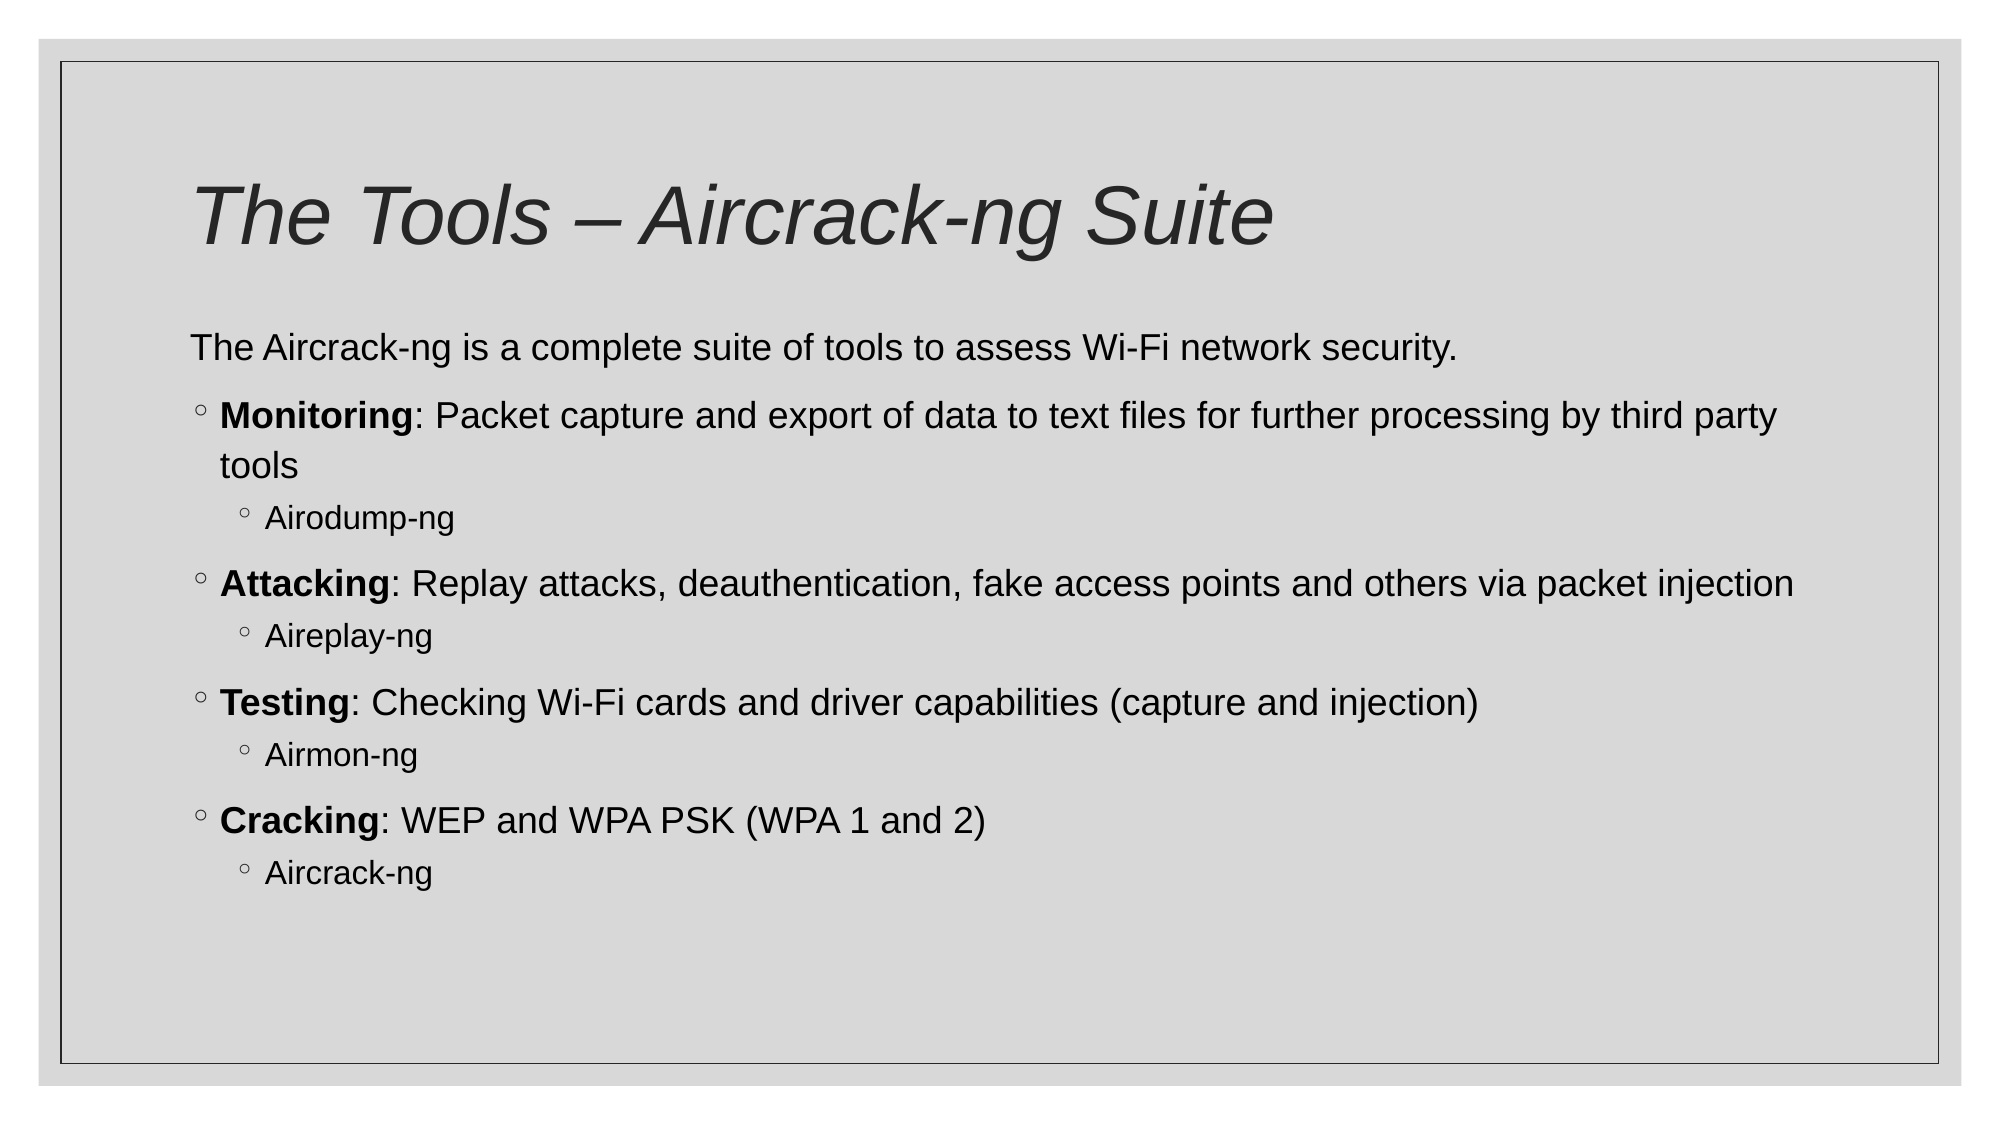

# The Tools – Aircrack-ng Suite
The Aircrack-ng is a complete suite of tools to assess Wi-Fi network security.
Monitoring: Packet capture and export of data to text files for further processing by third party tools
Airodump-ng
Attacking: Replay attacks, deauthentication, fake access points and others via packet injection
Aireplay-ng
Testing: Checking Wi-Fi cards and driver capabilities (capture and injection)
Airmon-ng
Cracking: WEP and WPA PSK (WPA 1 and 2)
Aircrack-ng